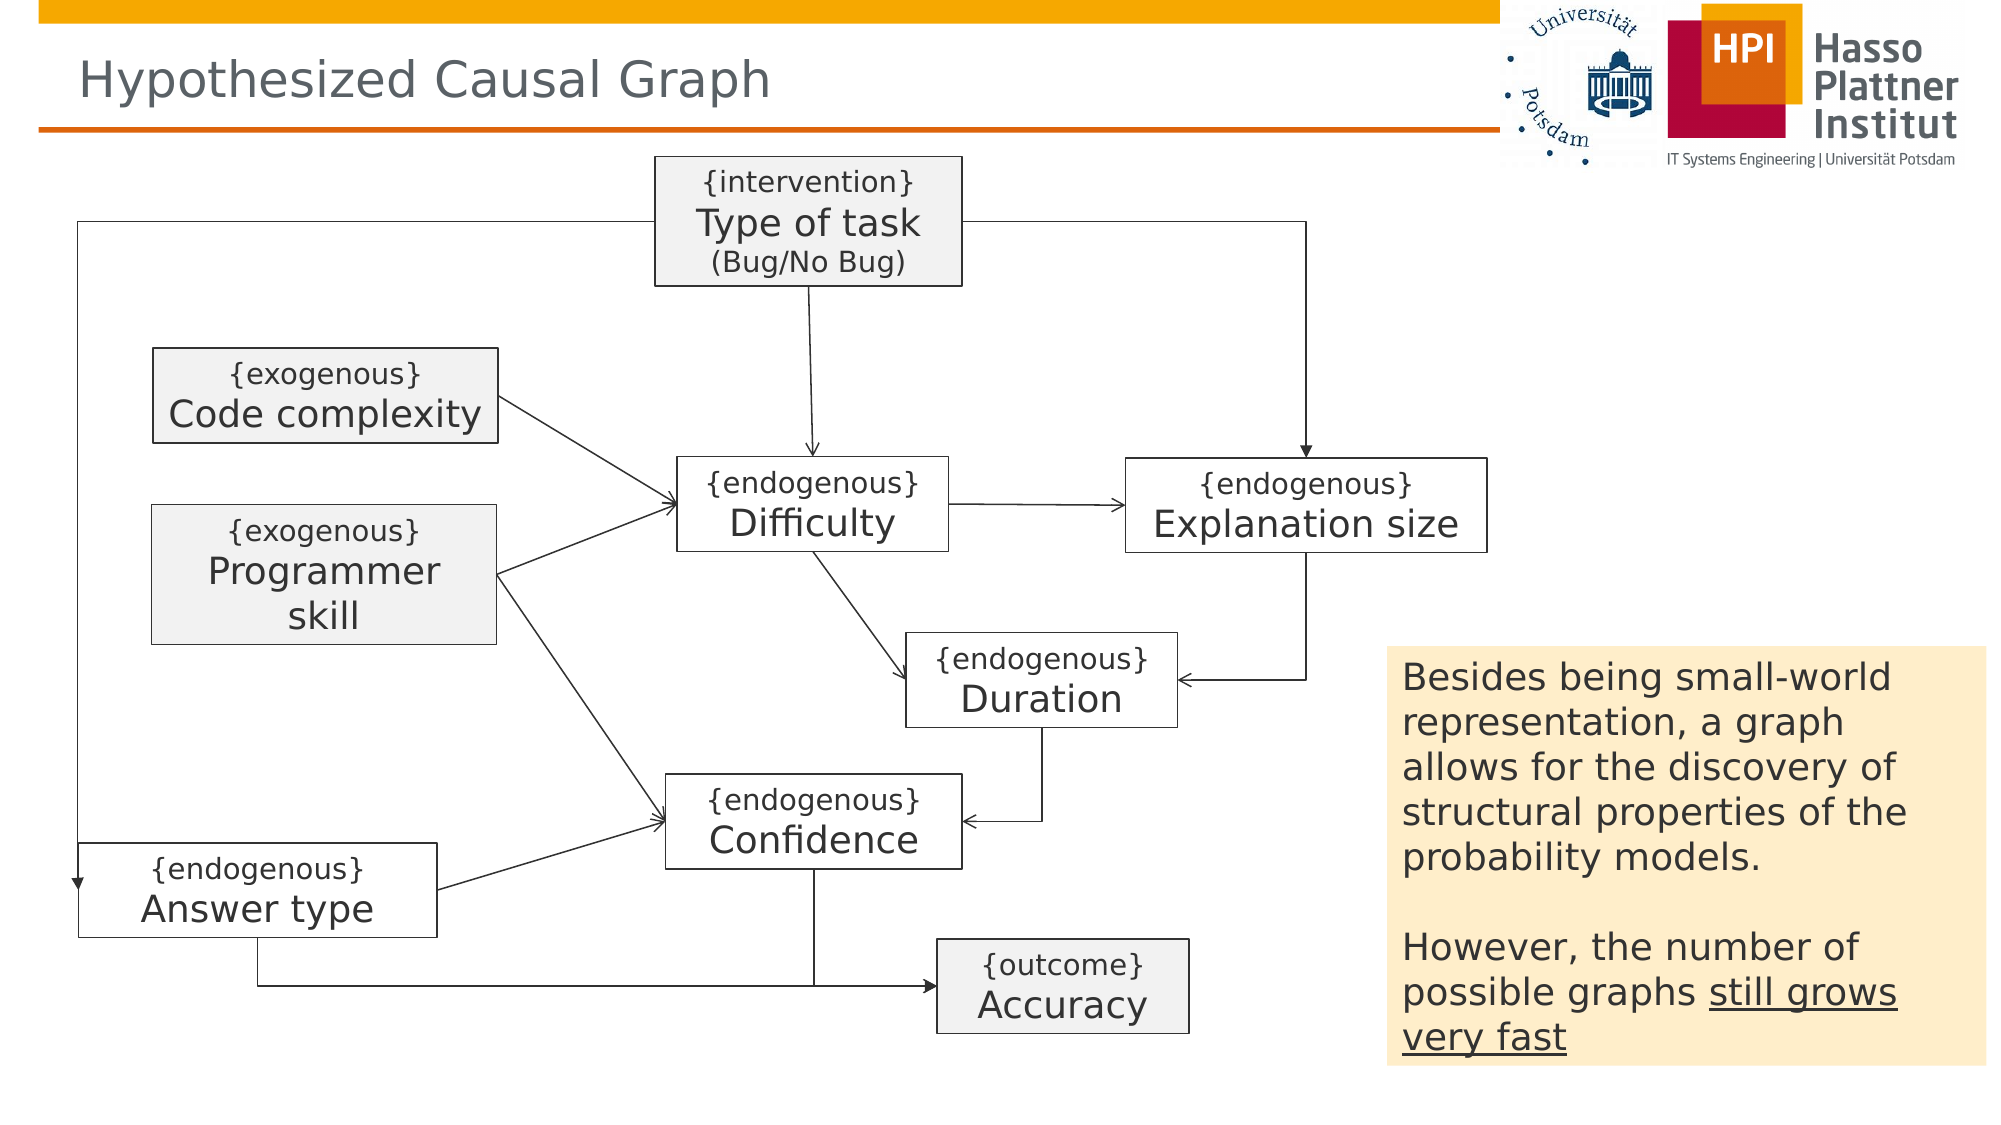

Hypothesized Causal Graph
{intervention}
Type of task (Bug/No Bug)
{exogenous}
Code complexity
{endogenous}
Difficulty
{endogenous}
Explanation size
{exogenous}
Programmer skill
{endogenous}
Duration
Besides being small-world representation, a graph allows for the discovery of structural properties of the probability models.

However, the number of possible graphs still grows very fast
{endogenous}
Confidence
{endogenous}
Answer type
{outcome}
Accuracy